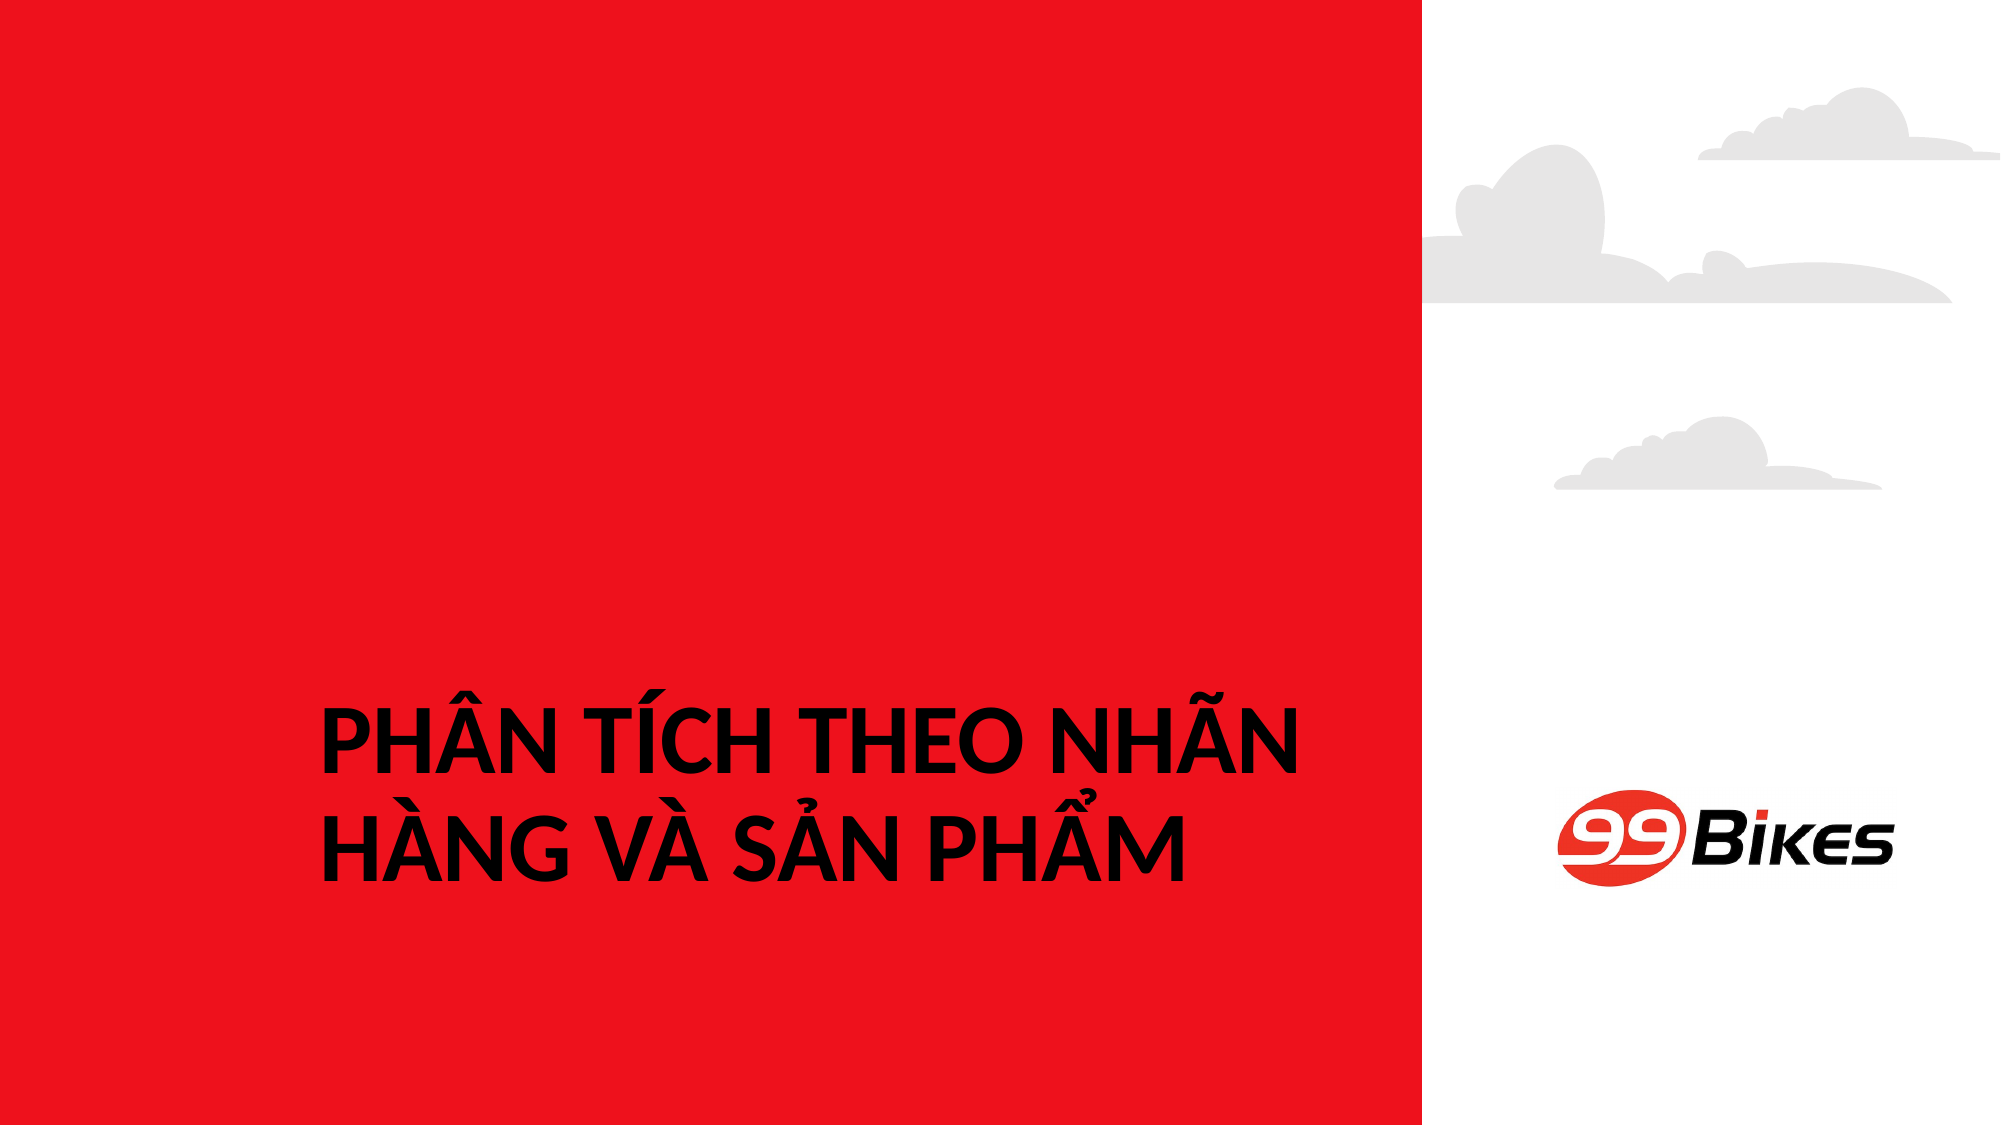

# PHÂN TÍCH THEO NHÃN HÀNG VÀ SẢN PHẨM